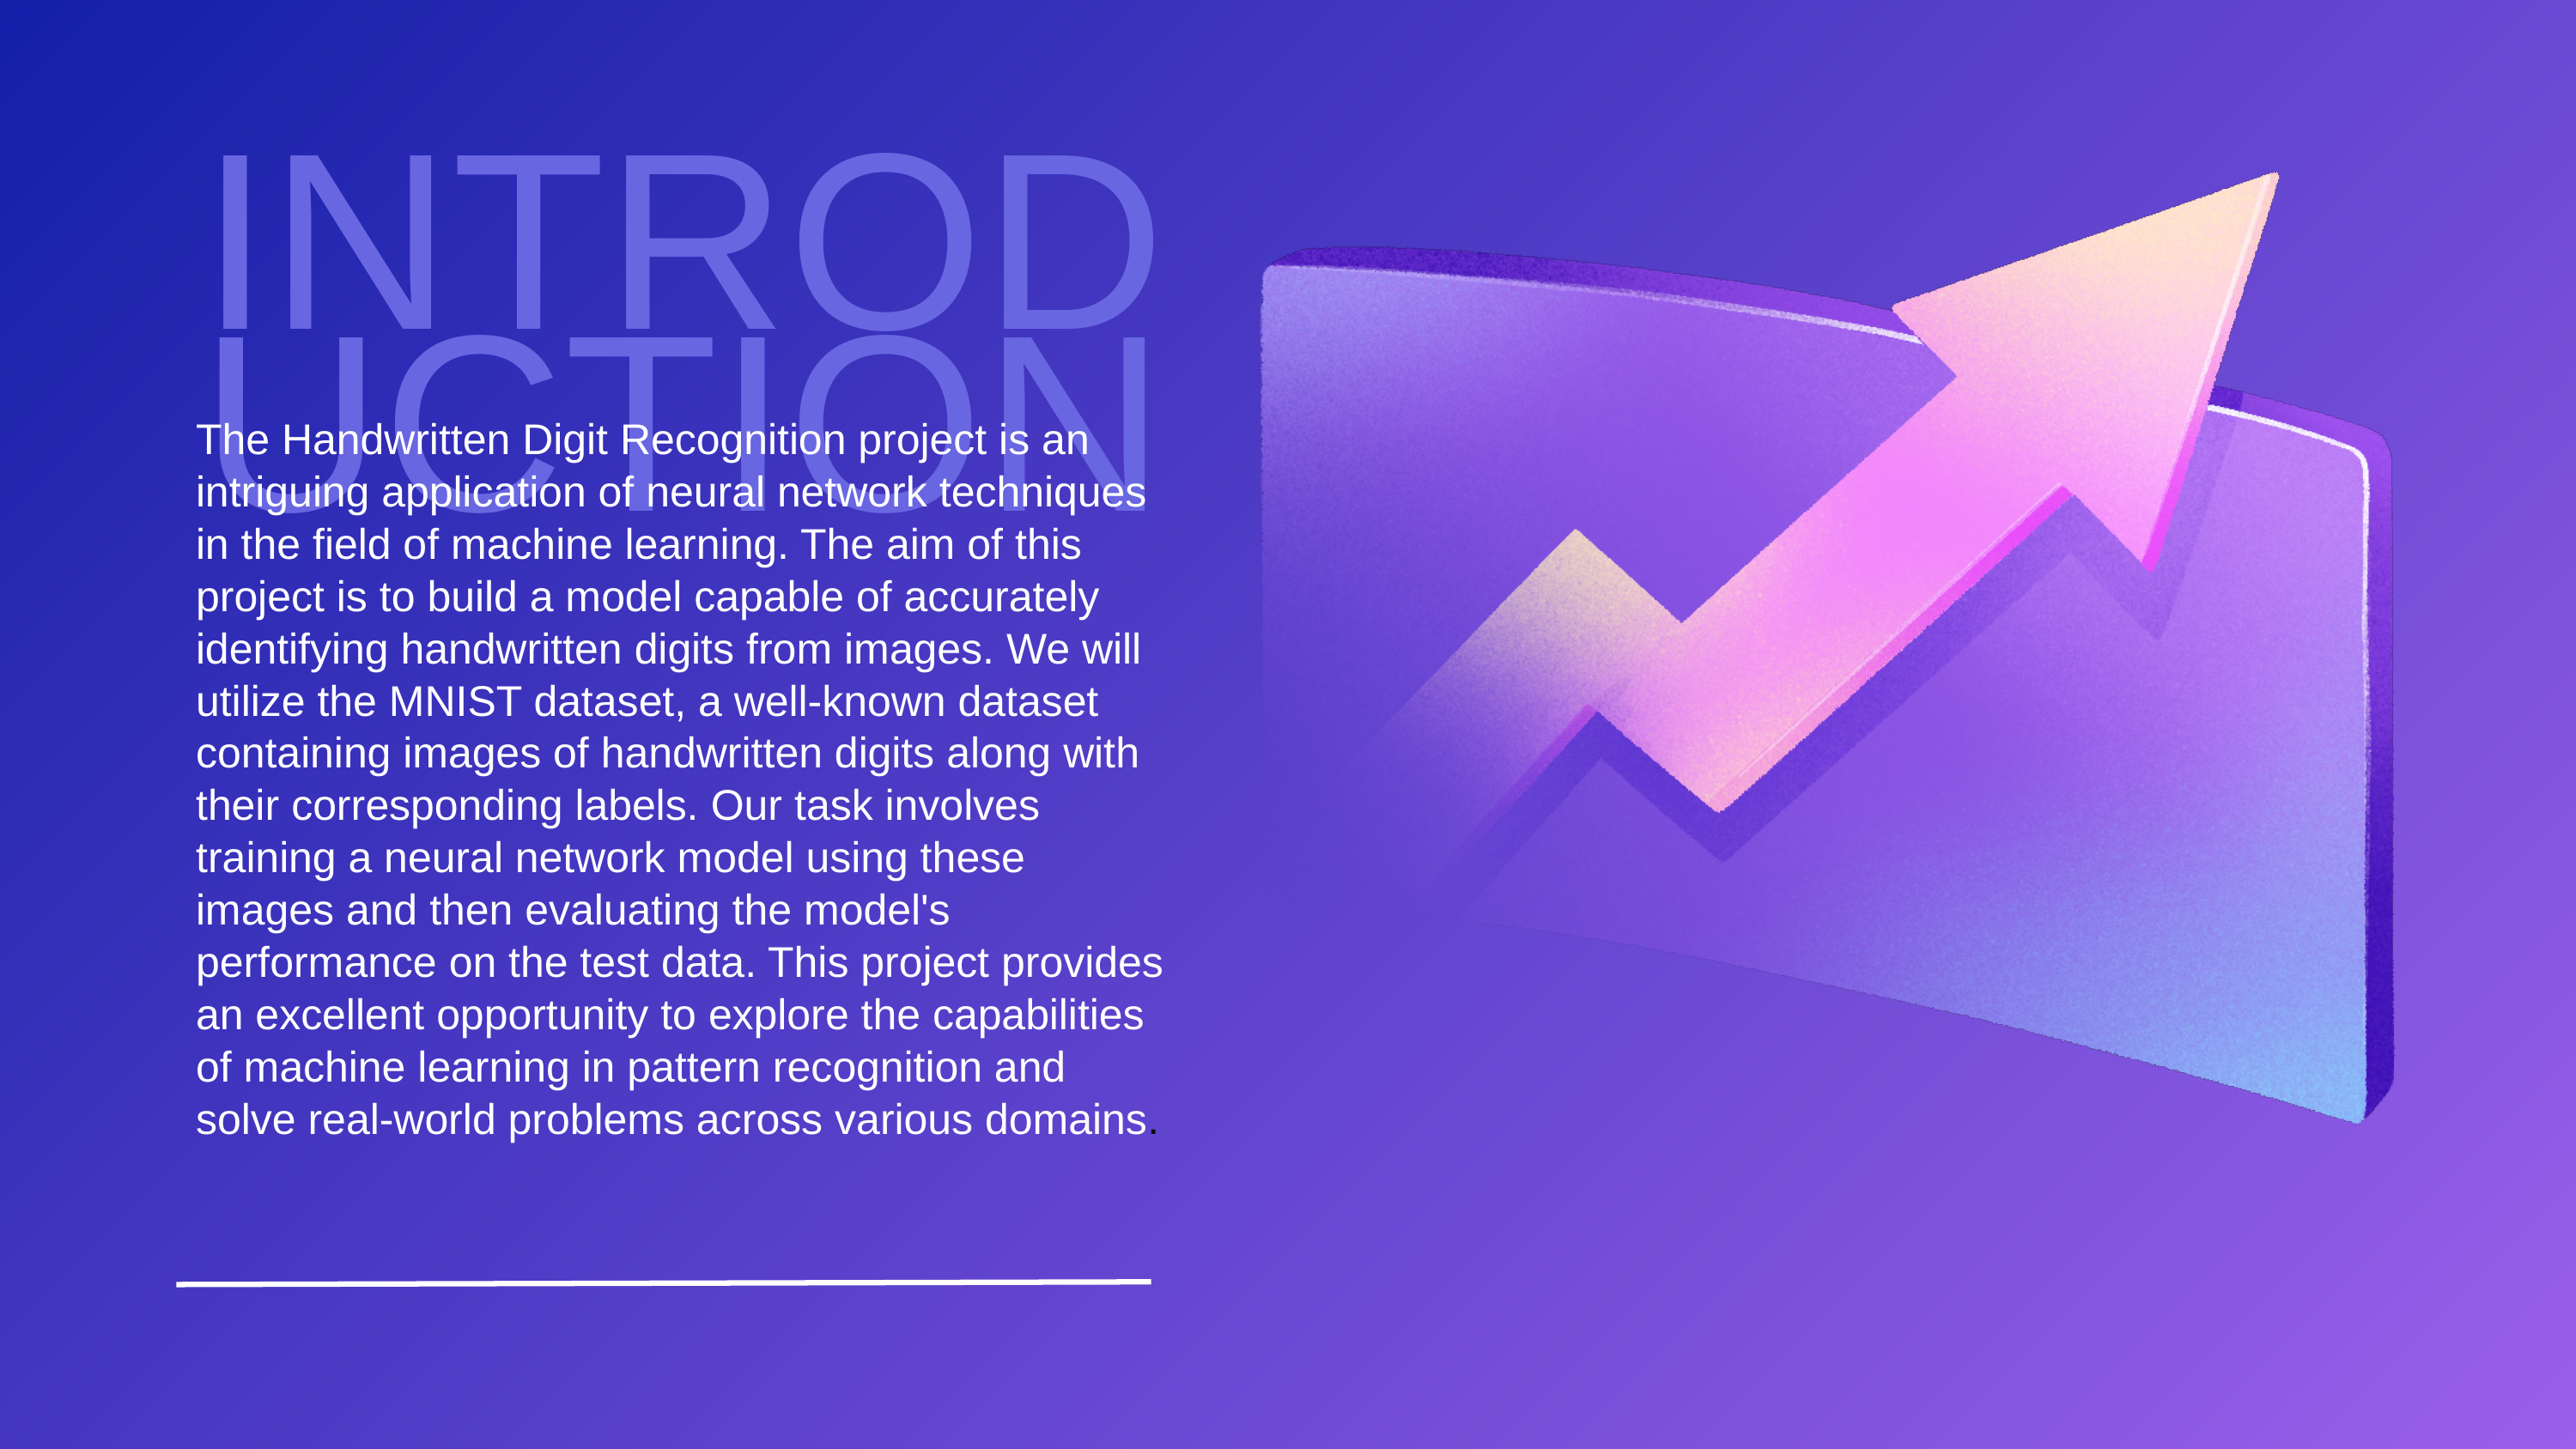

INTRODUCTION
The Handwritten Digit Recognition project is an intriguing application of neural network techniques in the field of machine learning. The aim of this project is to build a model capable of accurately identifying handwritten digits from images. We will utilize the MNIST dataset, a well-known dataset containing images of handwritten digits along with their corresponding labels. Our task involves training a neural network model using these images and then evaluating the model's performance on the test data. This project provides an excellent opportunity to explore the capabilities of machine learning in pattern recognition and solve real-world problems across various domains.